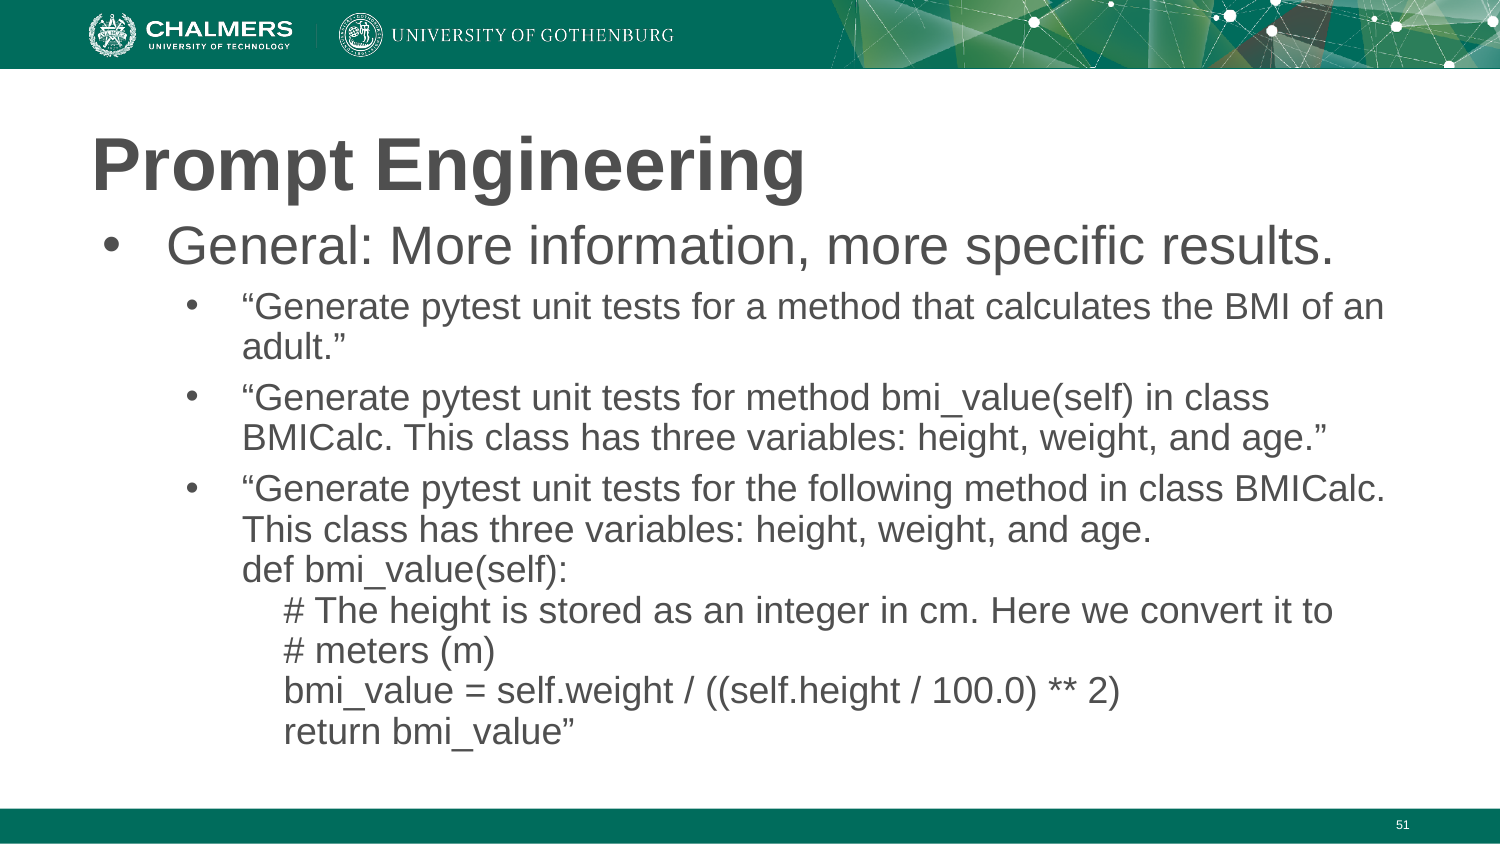

# Prompt Engineering
General: More information, more specific results.
“Generate pytest unit tests for a method that calculates the BMI of an adult.”
“Generate pytest unit tests for method bmi_value(self) in class BMICalc. This class has three variables: height, weight, and age.”
“Generate pytest unit tests for the following method in class BMICalc. This class has three variables: height, weight, and age.
def bmi_value(self):
    # The height is stored as an integer in cm. Here we convert it to
    # meters (m)
    bmi_value = self.weight / ((self.height / 100.0) ** 2)
    return bmi_value”
51